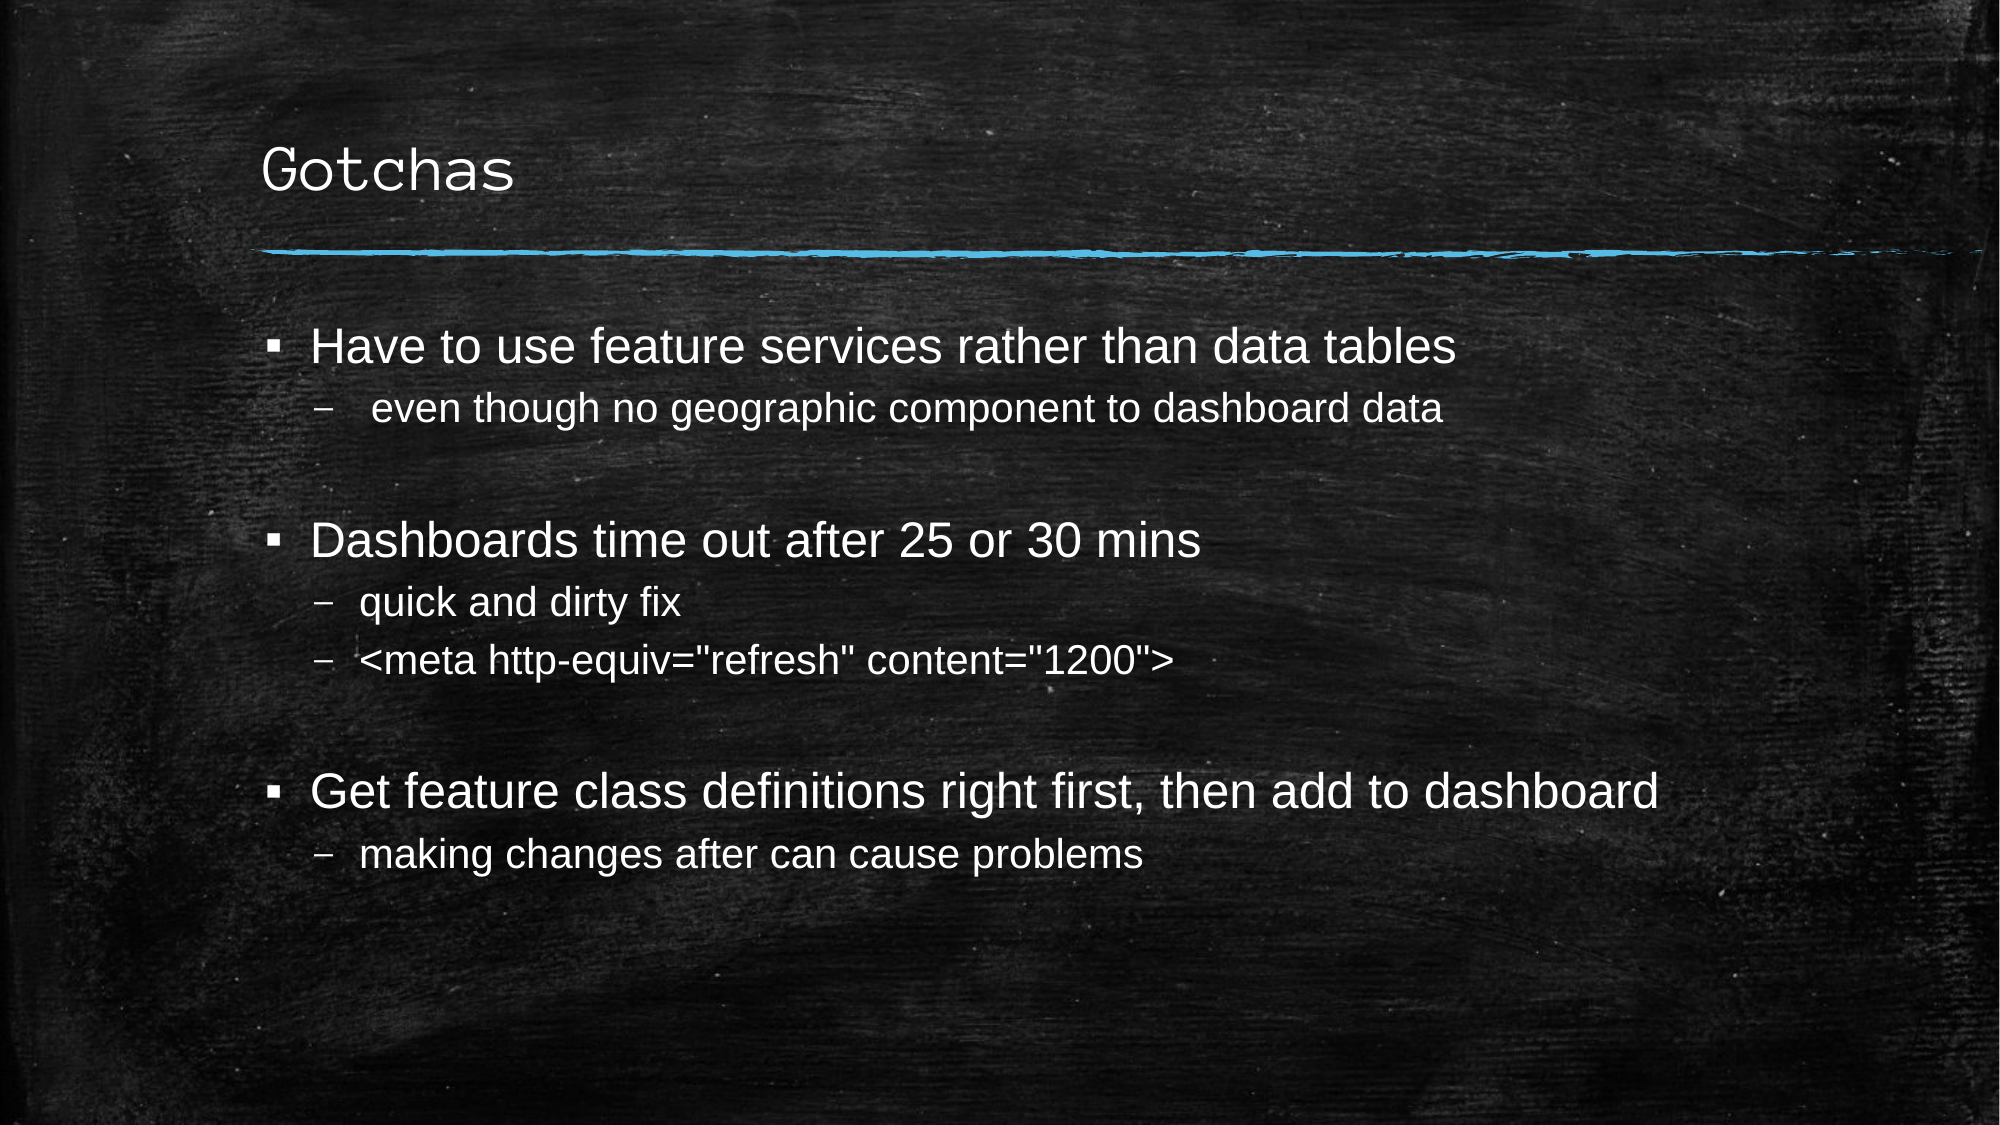

# Gotchas
Have to use feature services rather than data tables
 even though no geographic component to dashboard data
Dashboards time out after 25 or 30 mins
quick and dirty fix
<meta http-equiv="refresh" content="1200">
Get feature class definitions right first, then add to dashboard
making changes after can cause problems